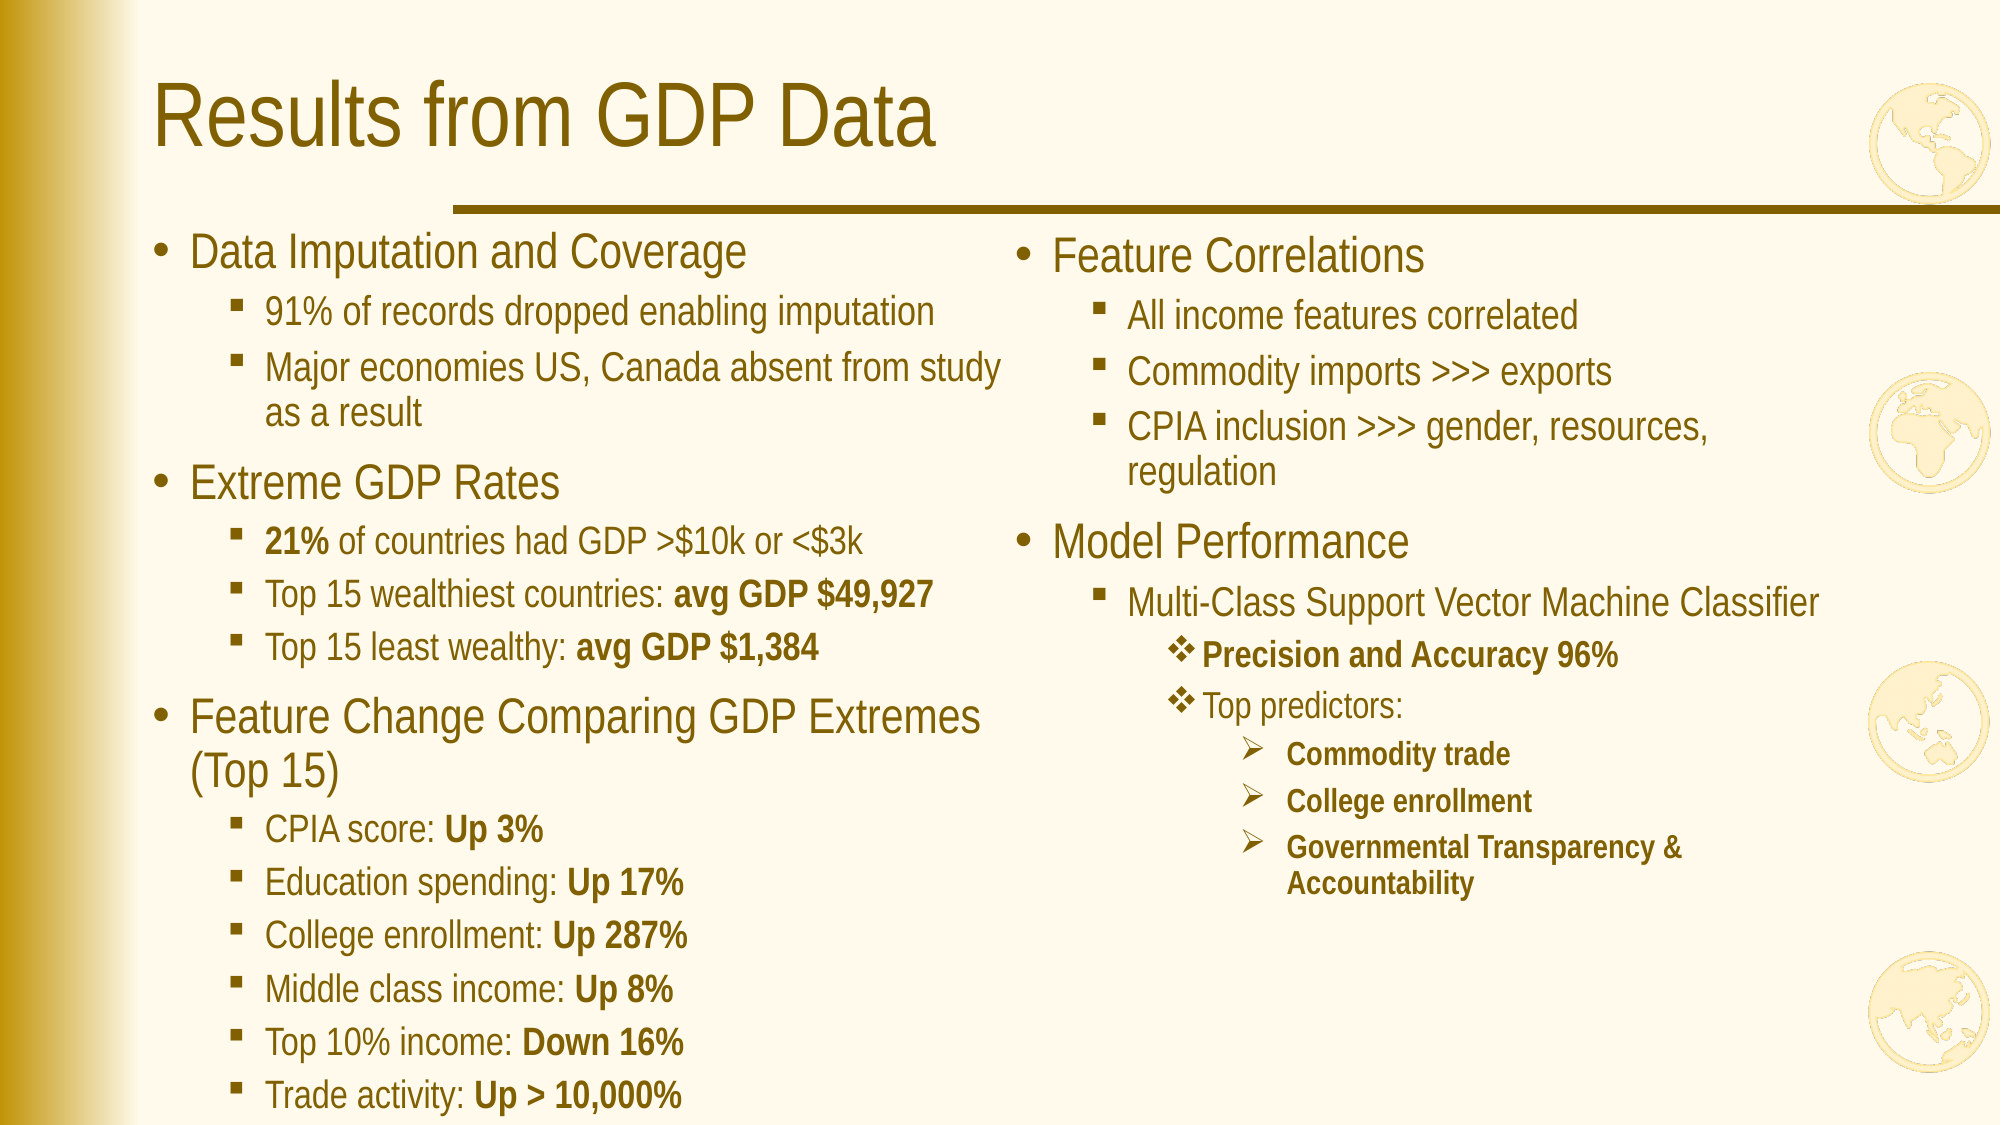

# Results from GDP Data
Data Imputation and Coverage
91% of records dropped enabling imputation
Major economies US, Canada absent from study as a result
Extreme GDP Rates
21% of countries had GDP >$10k or <$3k
Top 15 wealthiest countries: avg GDP $49,927
Top 15 least wealthy: avg GDP $1,384
Feature Change Comparing GDP Extremes (Top 15)
CPIA score: Up 3%
Education spending: Up 17%
College enrollment: Up 287%
Middle class income: Up 8%
Top 10% income: Down 16%
Trade activity: Up > 10,000%
Feature Correlations
All income features correlated
Commodity imports >>> exports
CPIA inclusion >>> gender, resources, regulation
Model Performance
Multi-Class Support Vector Machine Classifier
Precision and Accuracy 96%
Top predictors:
Commodity trade
College enrollment
Governmental Transparency & Accountability